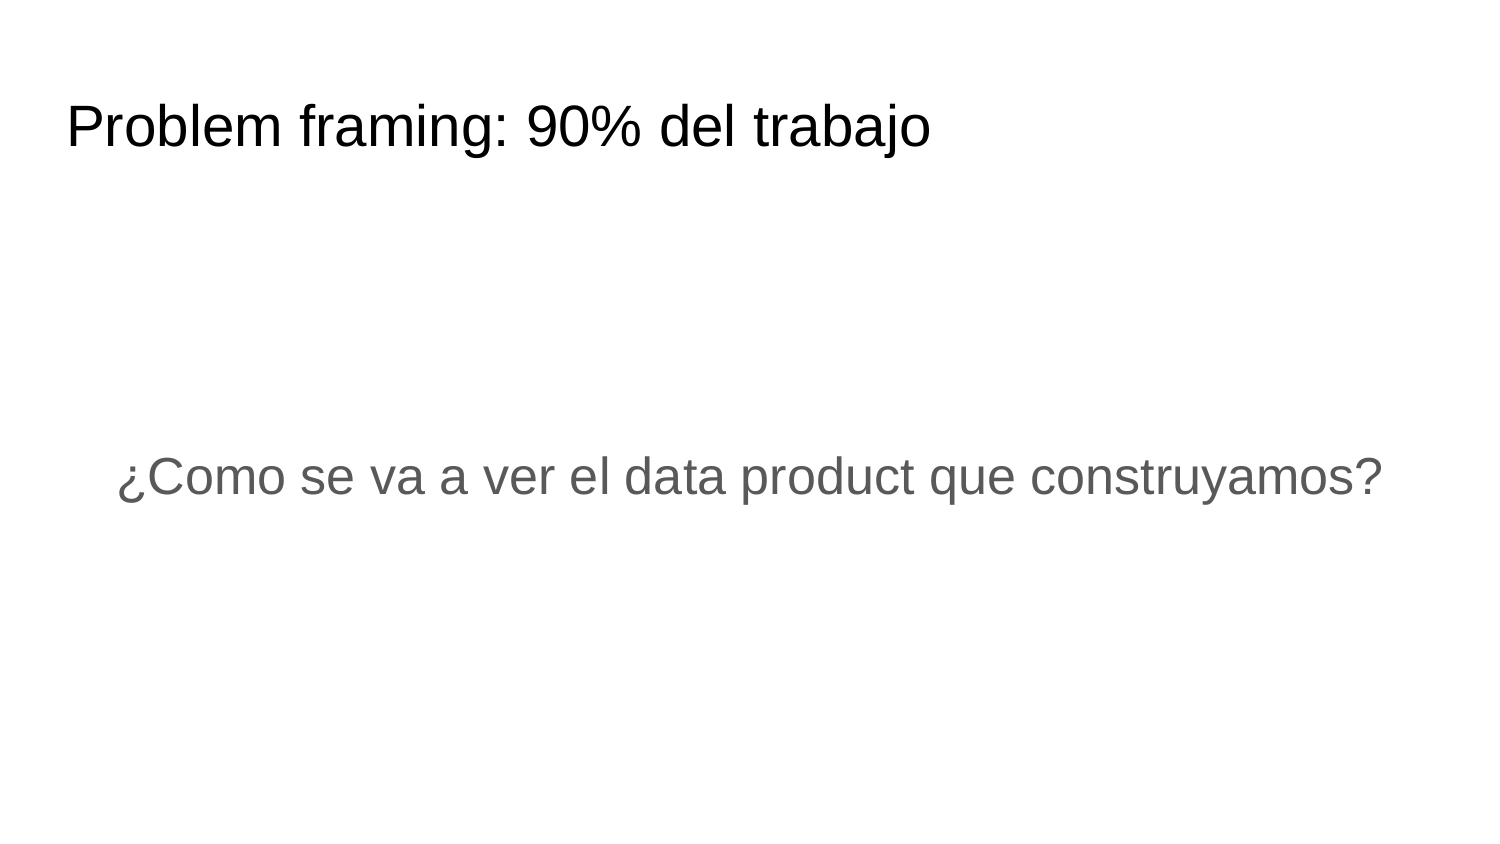

# Problem framing: 90% del trabajo
¿Como se va a ver el data product que construyamos?